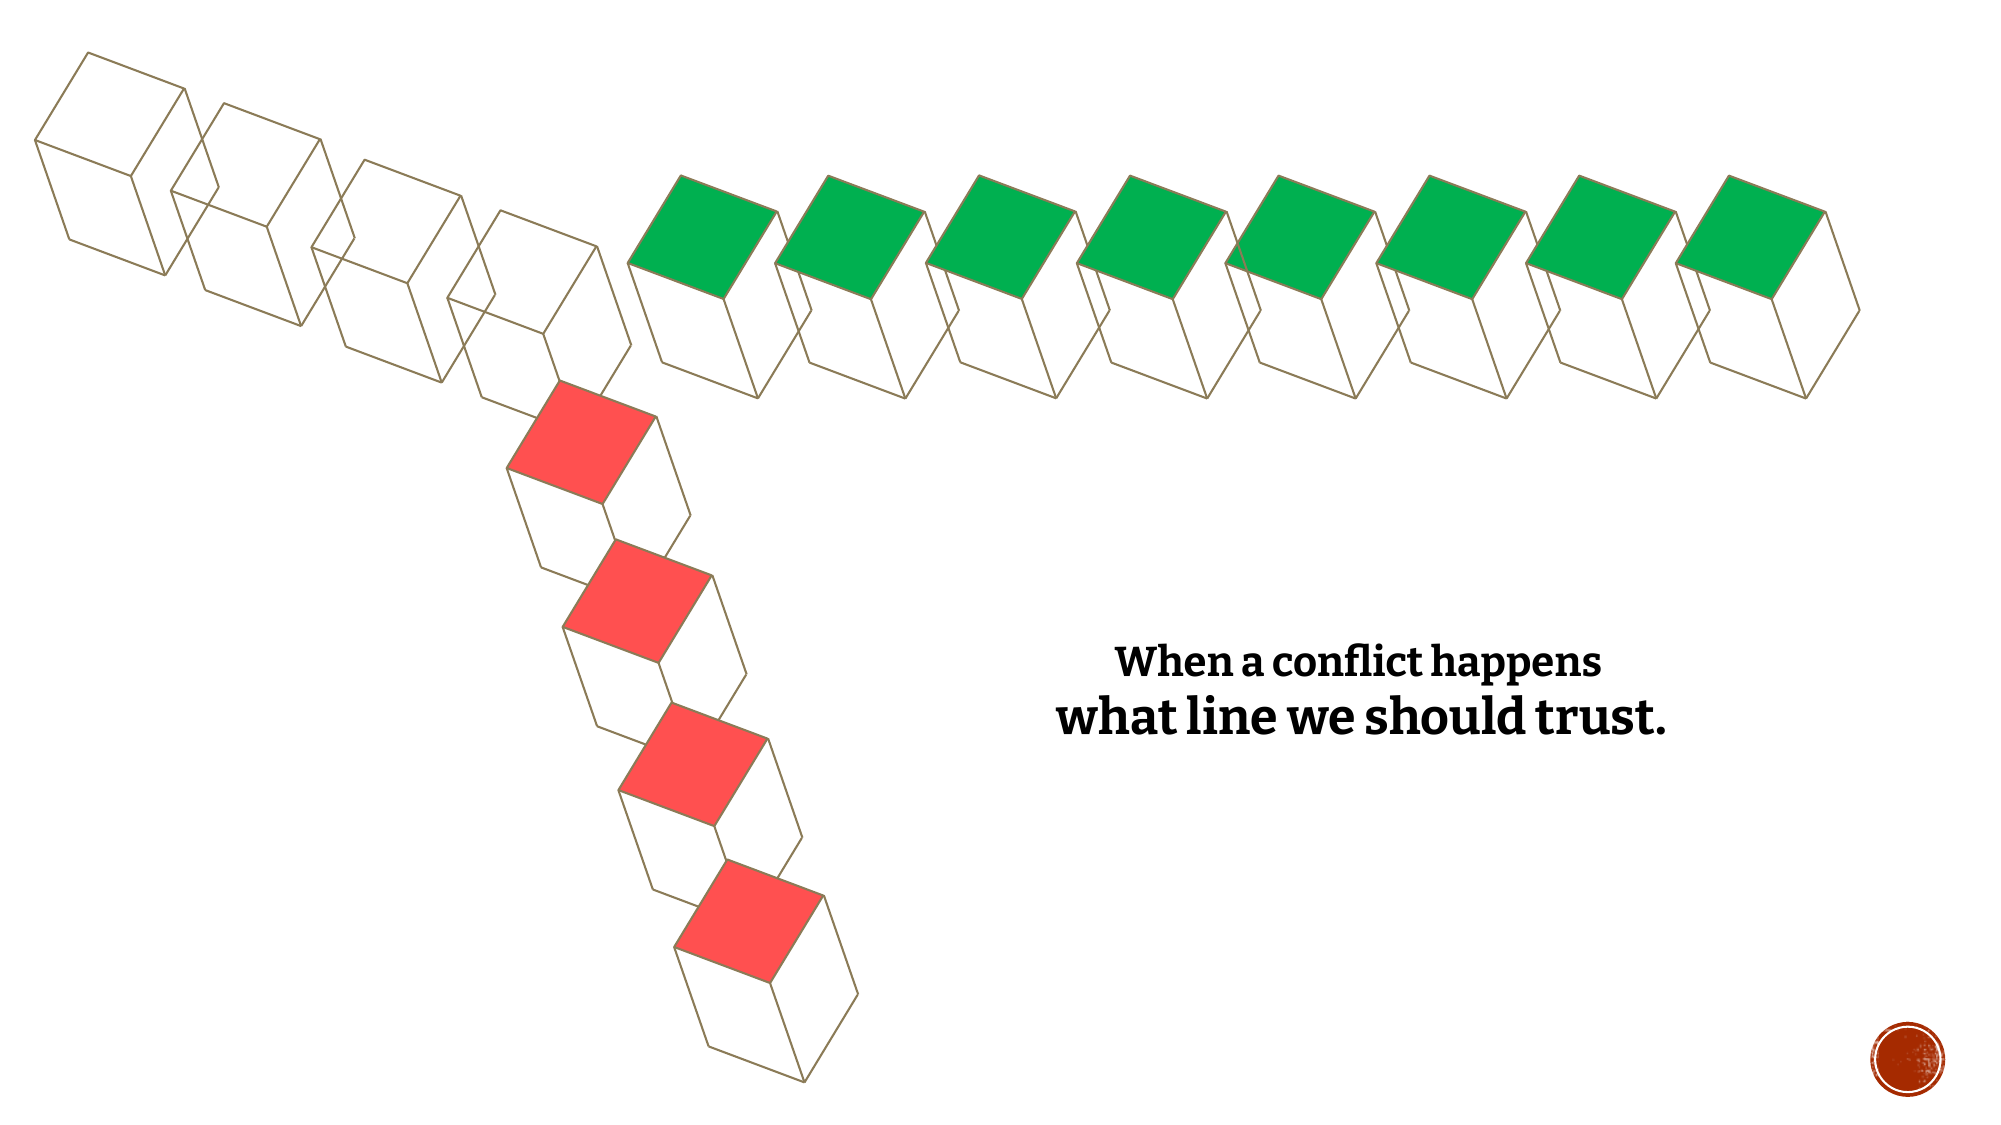

When a conflict happens
what line we should trust.